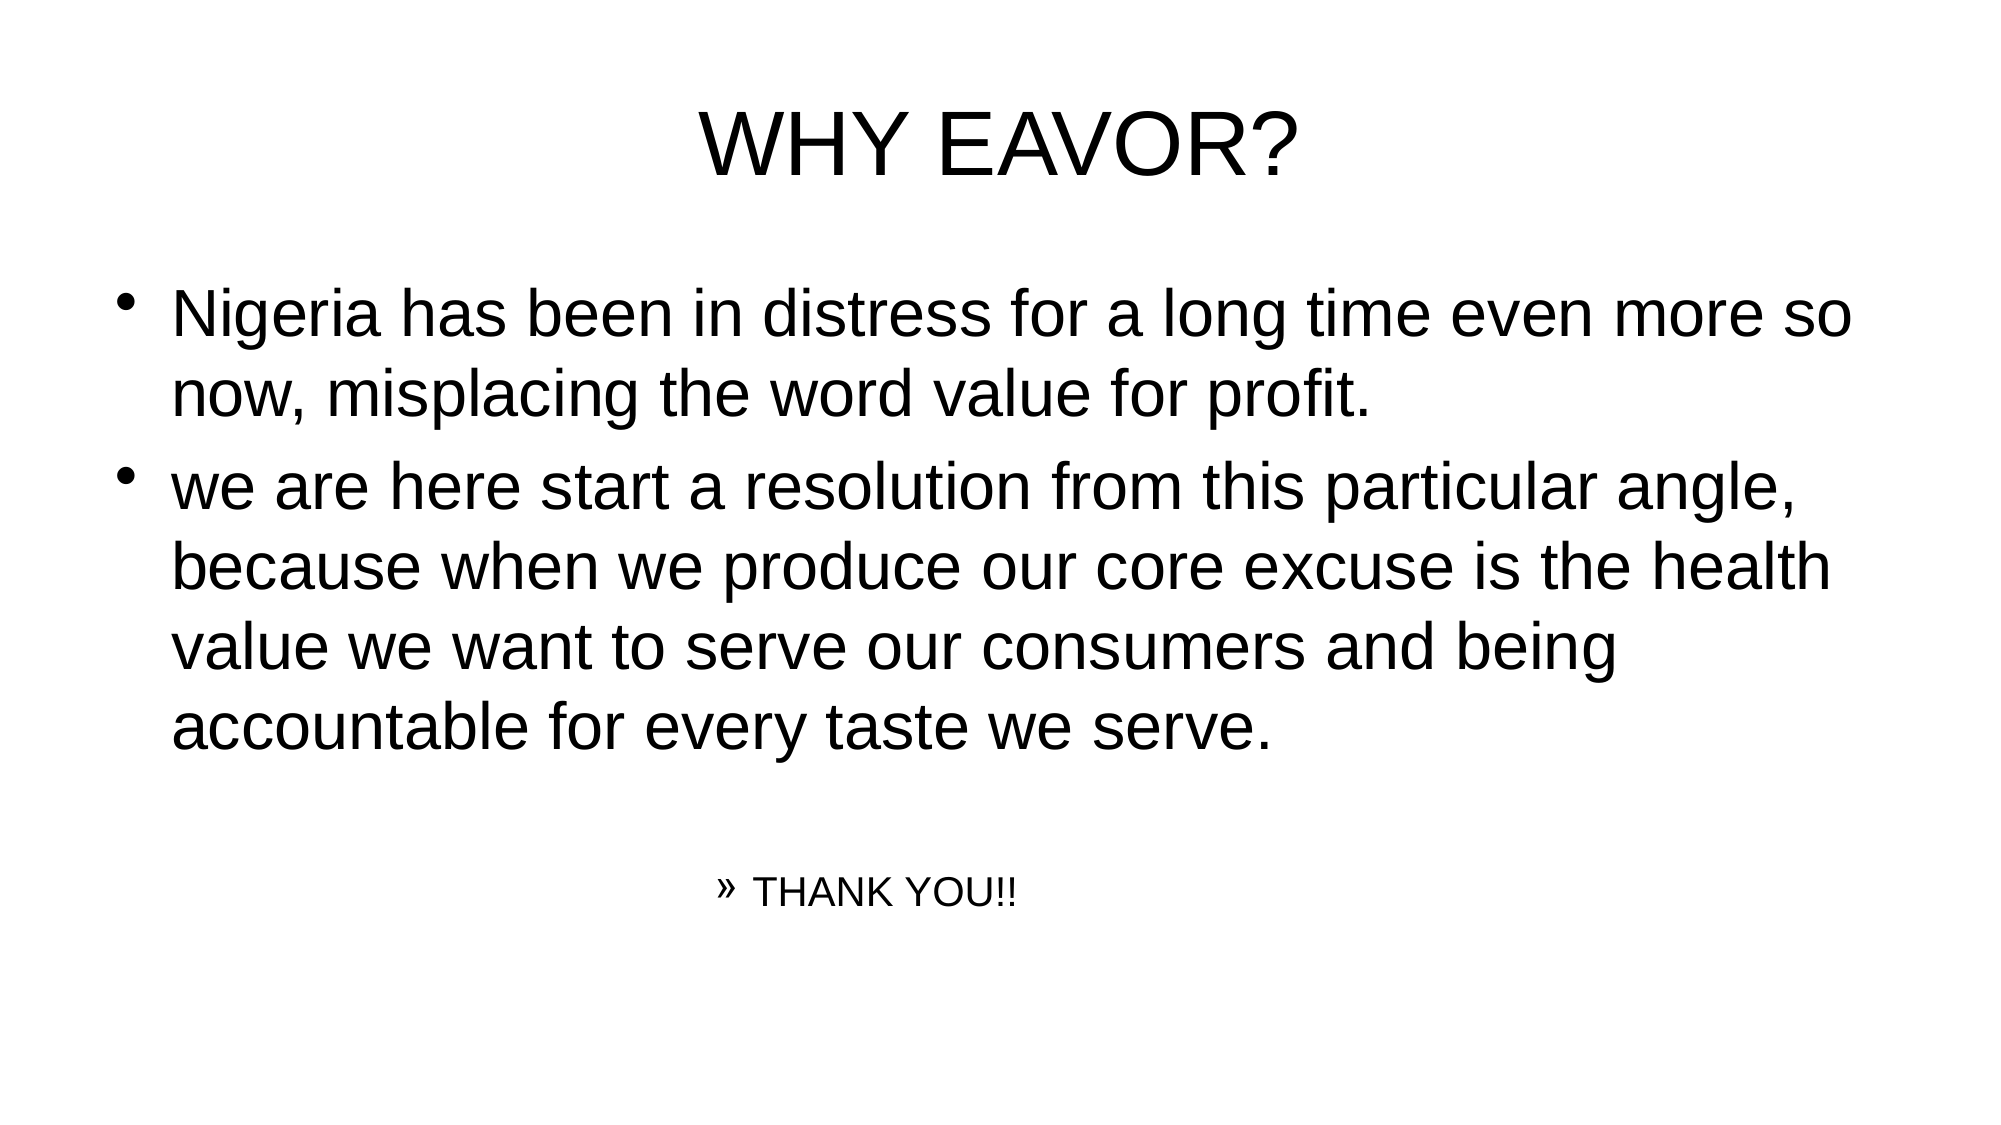

# WHY EAVOR?
Nigeria has been in distress for a long time even more so now, misplacing the word value for profit.
we are here start a resolution from this particular angle, because when we produce our core excuse is the health value we want to serve our consumers and being accountable for every taste we serve.

THANK YOU!!